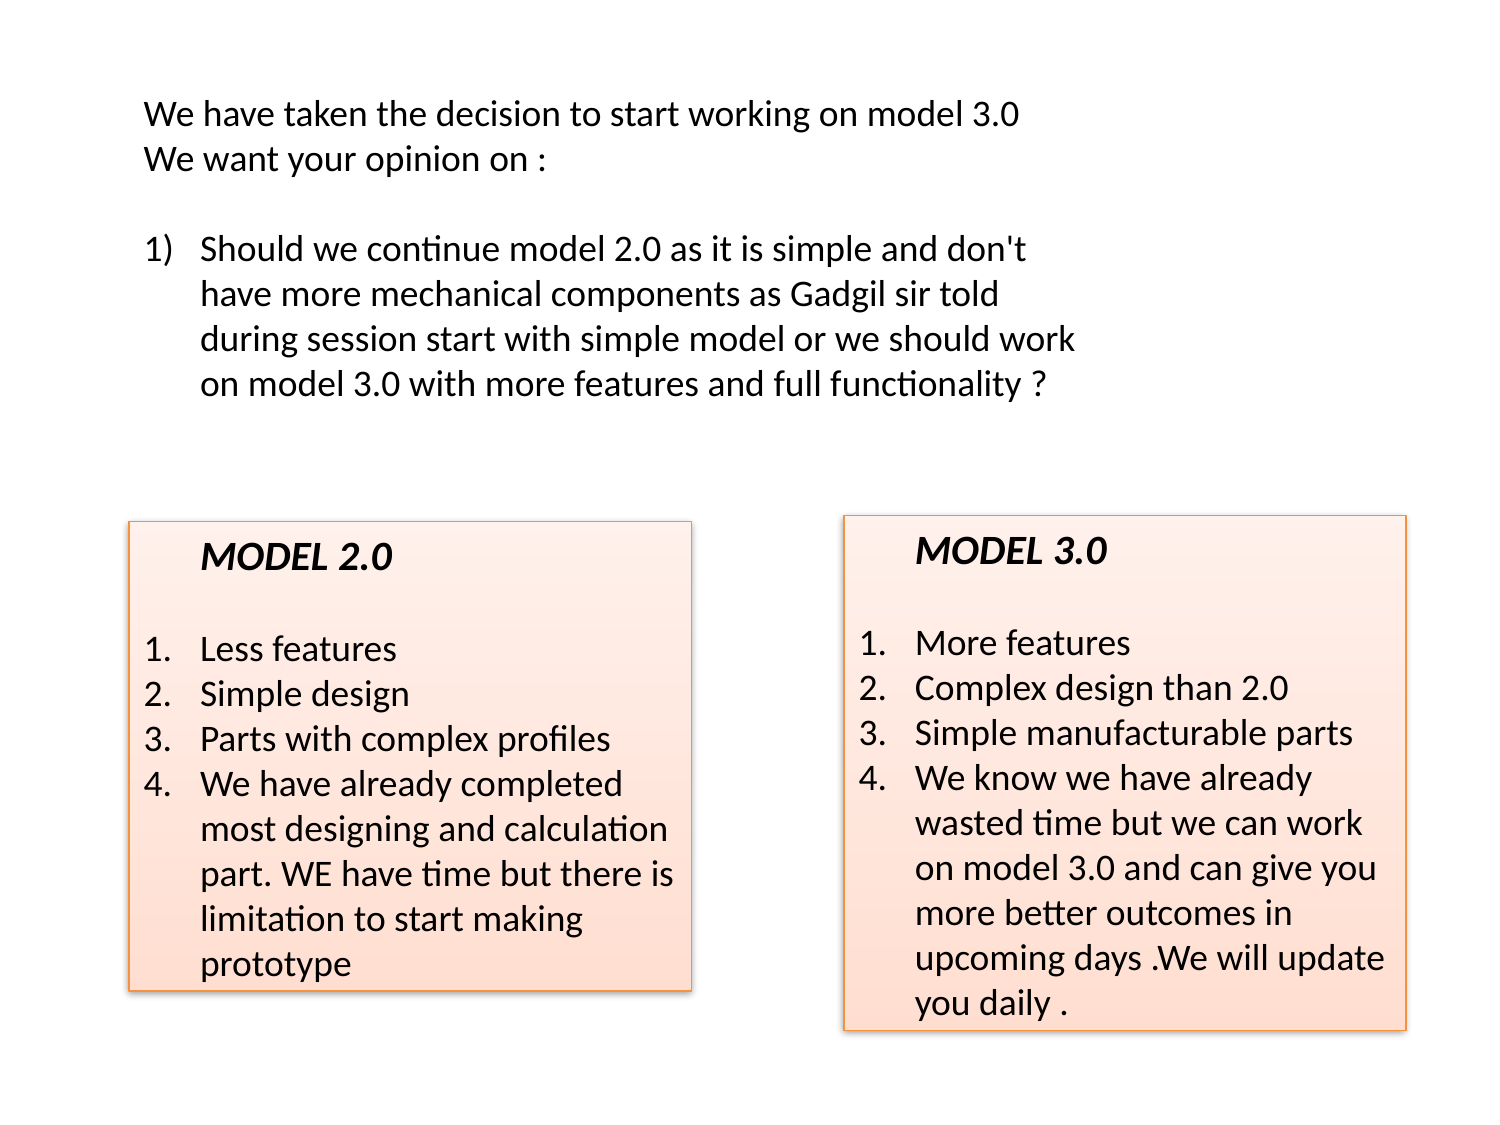

We have taken the decision to start working on model 3.0
We want your opinion on :

Should we continue model 2.0 as it is simple and don't have more mechanical components as Gadgil sir told during session start with simple model or we should work on model 3.0 with more features and full functionality ?

	MODEL 3.0

More features
Complex design than 2.0
Simple manufacturable parts
We know we have already wasted time but we can work on model 3.0 and can give you more better outcomes in upcoming days .We will update you daily .
	MODEL 2.0

Less features
Simple design
Parts with complex profiles
We have already completed most designing and calculation part. WE have time but there is limitation to start making prototype